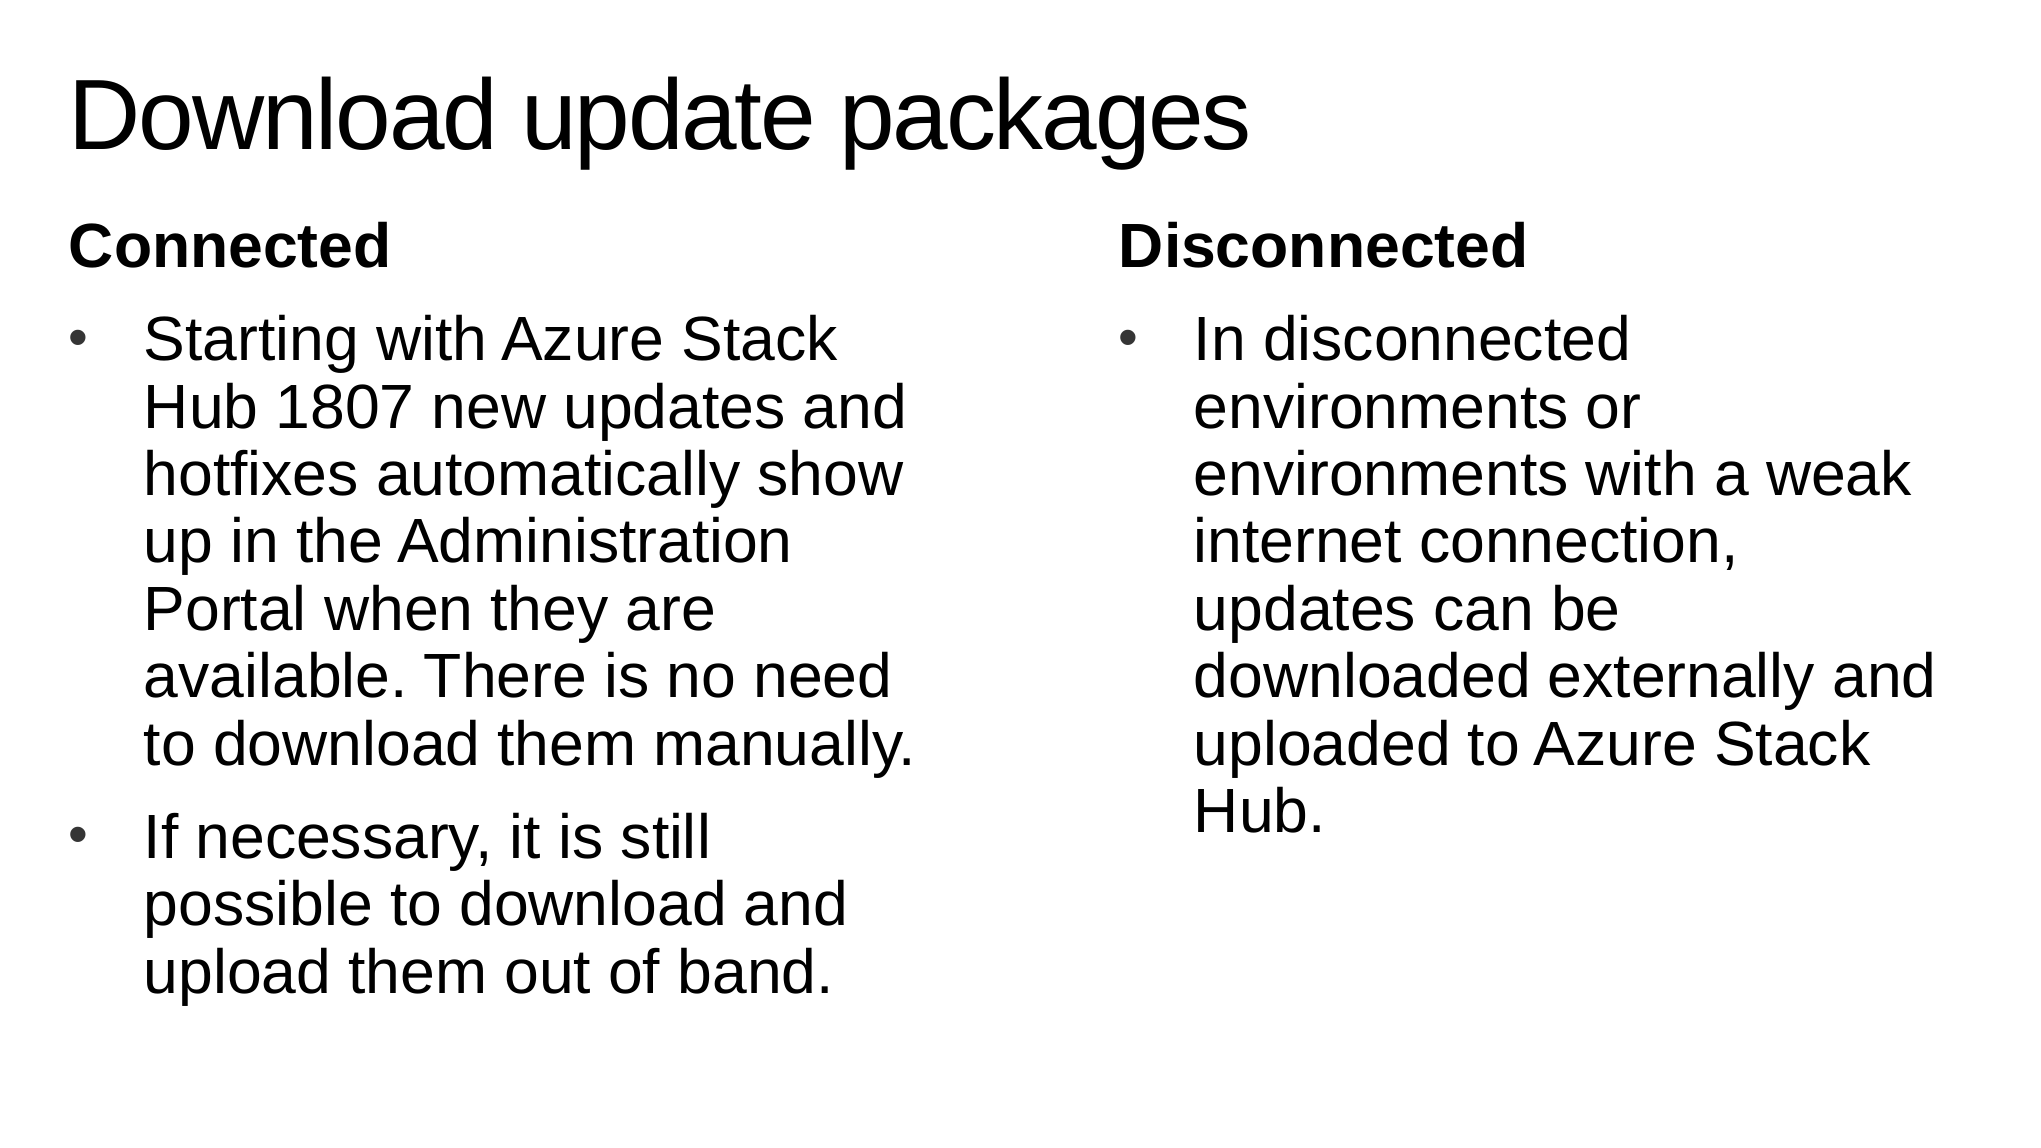

# Download update packages
Connected
Starting with Azure Stack Hub 1807 new updates and hotfixes automatically show up in the Administration Portal when they are available. There is no need to download them manually.
If necessary, it is still possible to download and upload them out of band.
Disconnected
In disconnected environments or environments with a weak internet connection, updates can be downloaded externally and uploaded to Azure Stack Hub.